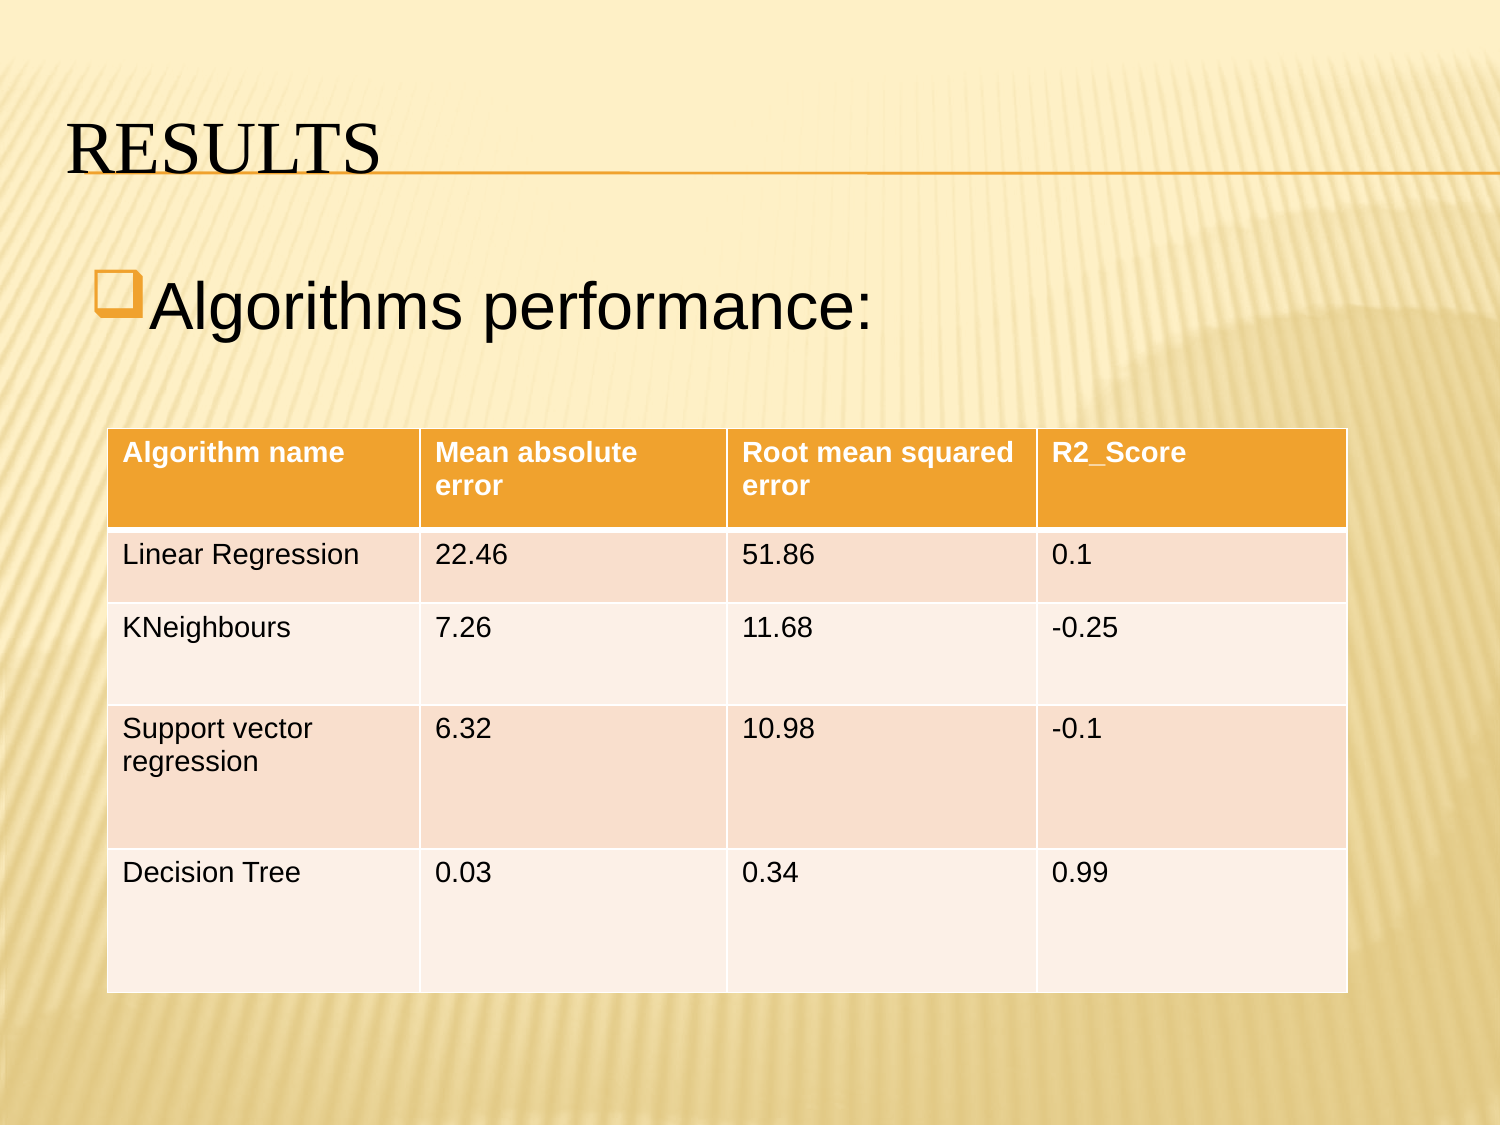

# RESULTS
Algorithms performance:

| Algorithm name | Mean absolute error | Root mean squared error | R2\_Score |
| --- | --- | --- | --- |
| Linear Regression | 22.46 | 51.86 | 0.1 |
| KNeighbours | 7.26 | 11.68 | -0.25 |
| Support vector regression | 6.32 | 10.98 | -0.1 |
| Decision Tree | 0.03 | 0.34 | 0.99 |